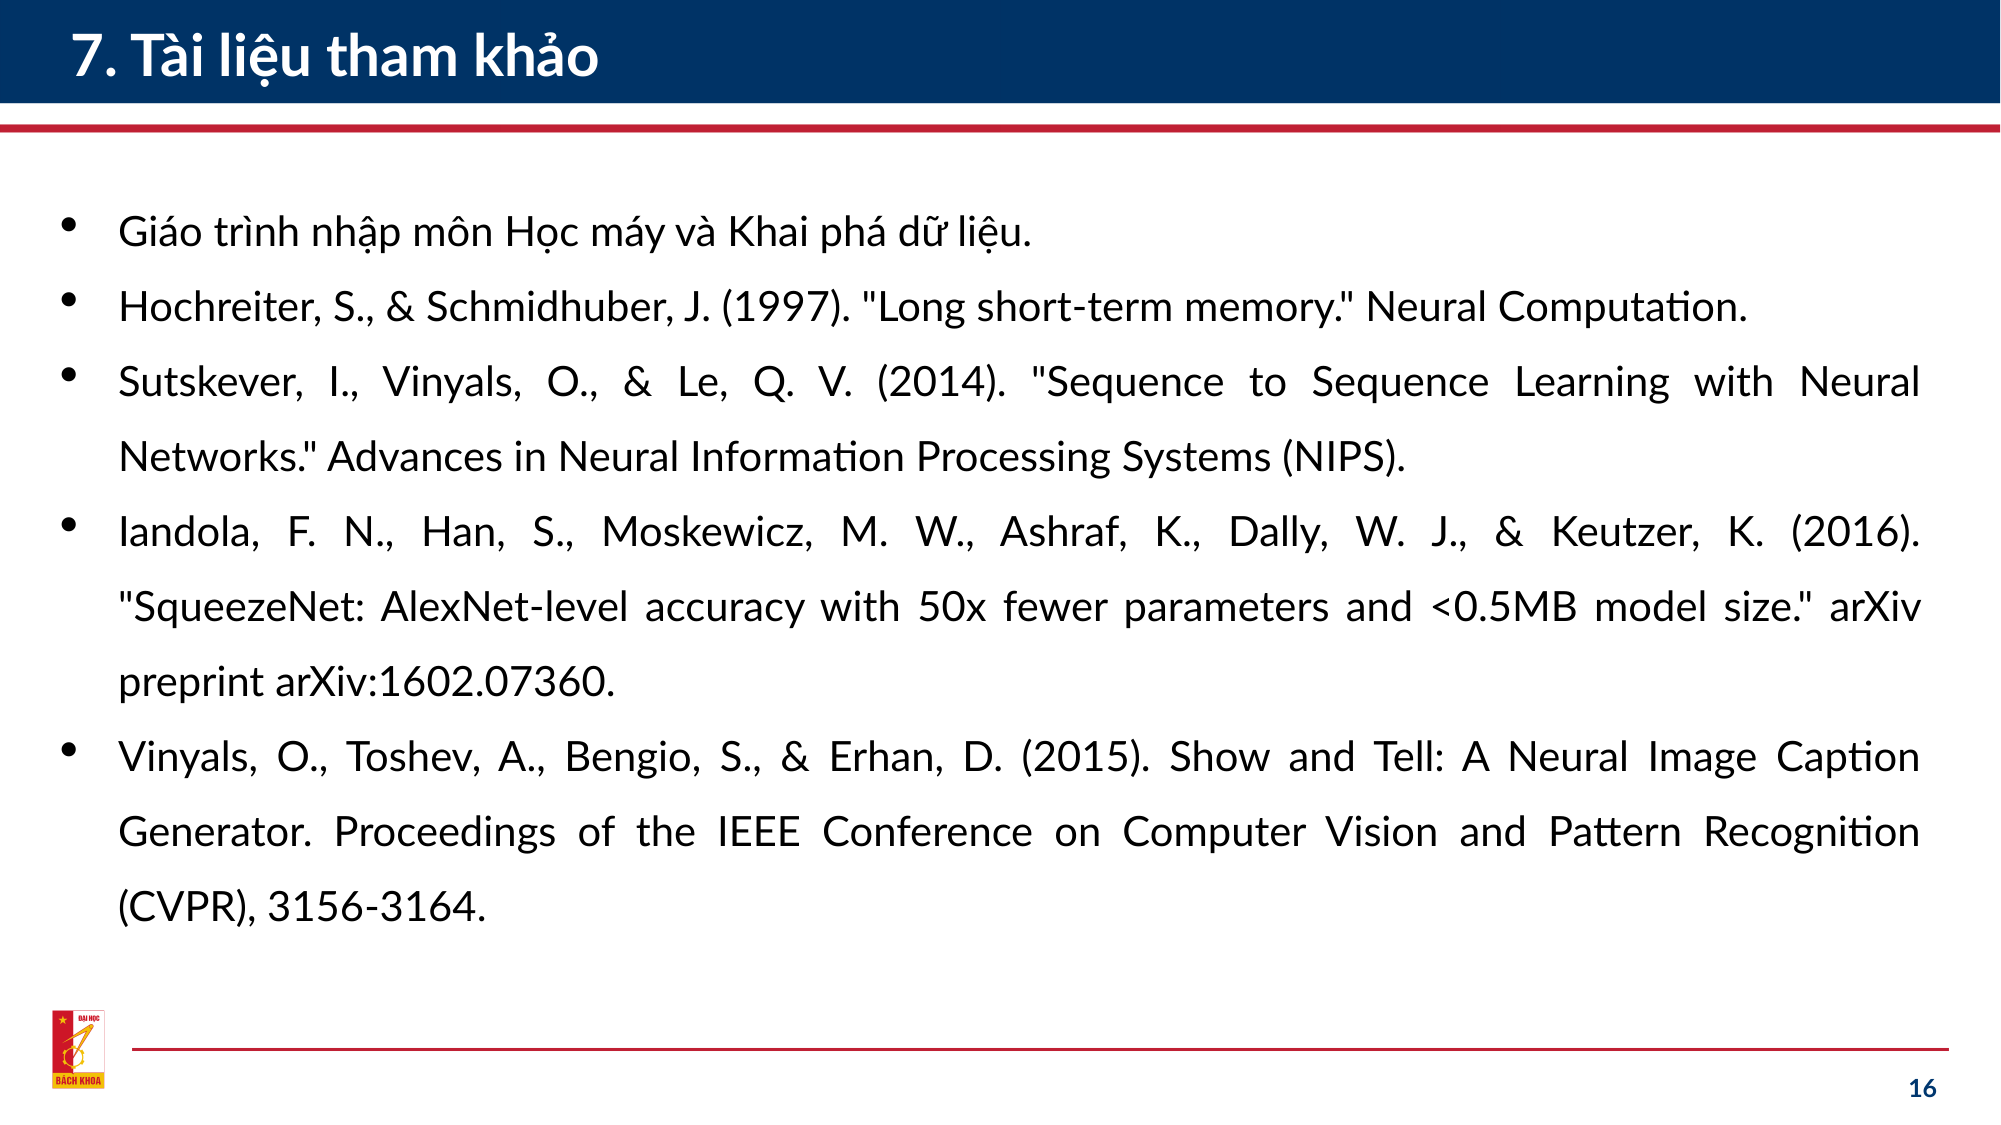

# 7. Tài liệu tham khảo
Giáo trình nhập môn Học máy và Khai phá dữ liệu.
Hochreiter, S., & Schmidhuber, J. (1997). "Long short-term memory." Neural Computation.
Sutskever, I., Vinyals, O., & Le, Q. V. (2014). "Sequence to Sequence Learning with Neural Networks." Advances in Neural Information Processing Systems (NIPS).
Iandola, F. N., Han, S., Moskewicz, M. W., Ashraf, K., Dally, W. J., & Keutzer, K. (2016). "SqueezeNet: AlexNet-level accuracy with 50x fewer parameters and <0.5MB model size." arXiv preprint arXiv:1602.07360.
Vinyals, O., Toshev, A., Bengio, S., & Erhan, D. (2015). Show and Tell: A Neural Image Caption Generator. Proceedings of the IEEE Conference on Computer Vision and Pattern Recognition (CVPR), 3156-3164.

16